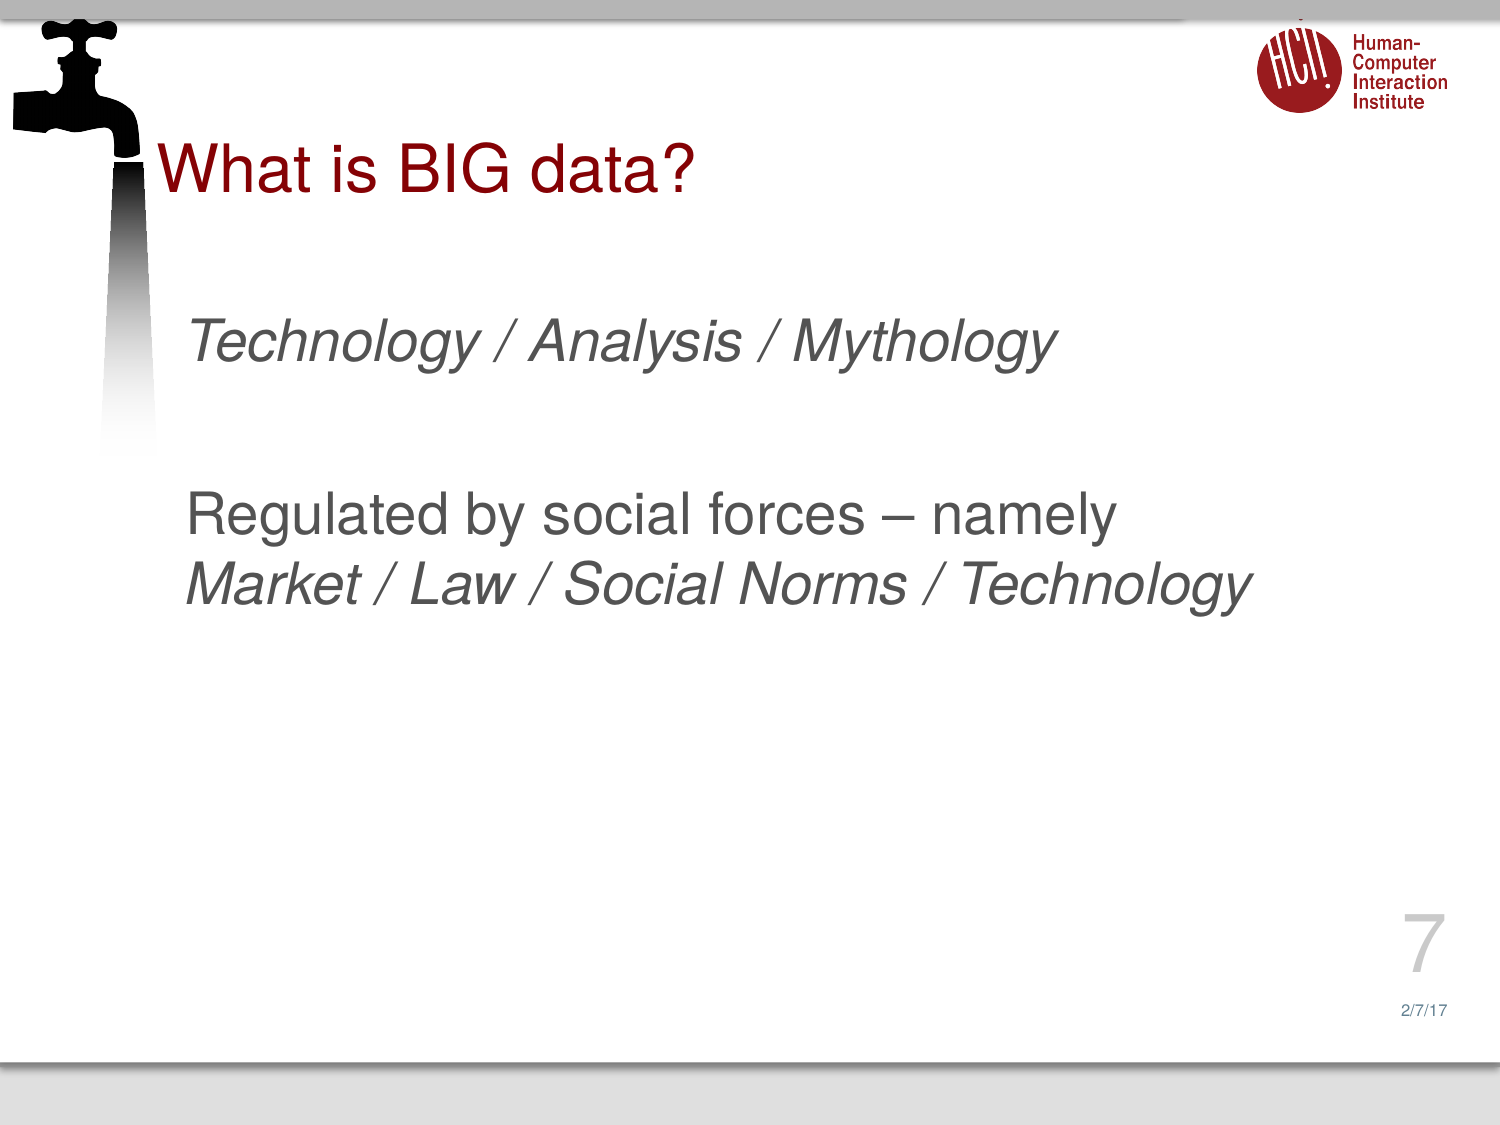

# What is BIG data?
Technology / Analysis / Mythology

Regulated by social forces – namely
Market / Law / Social Norms / Technology
7
2/7/17